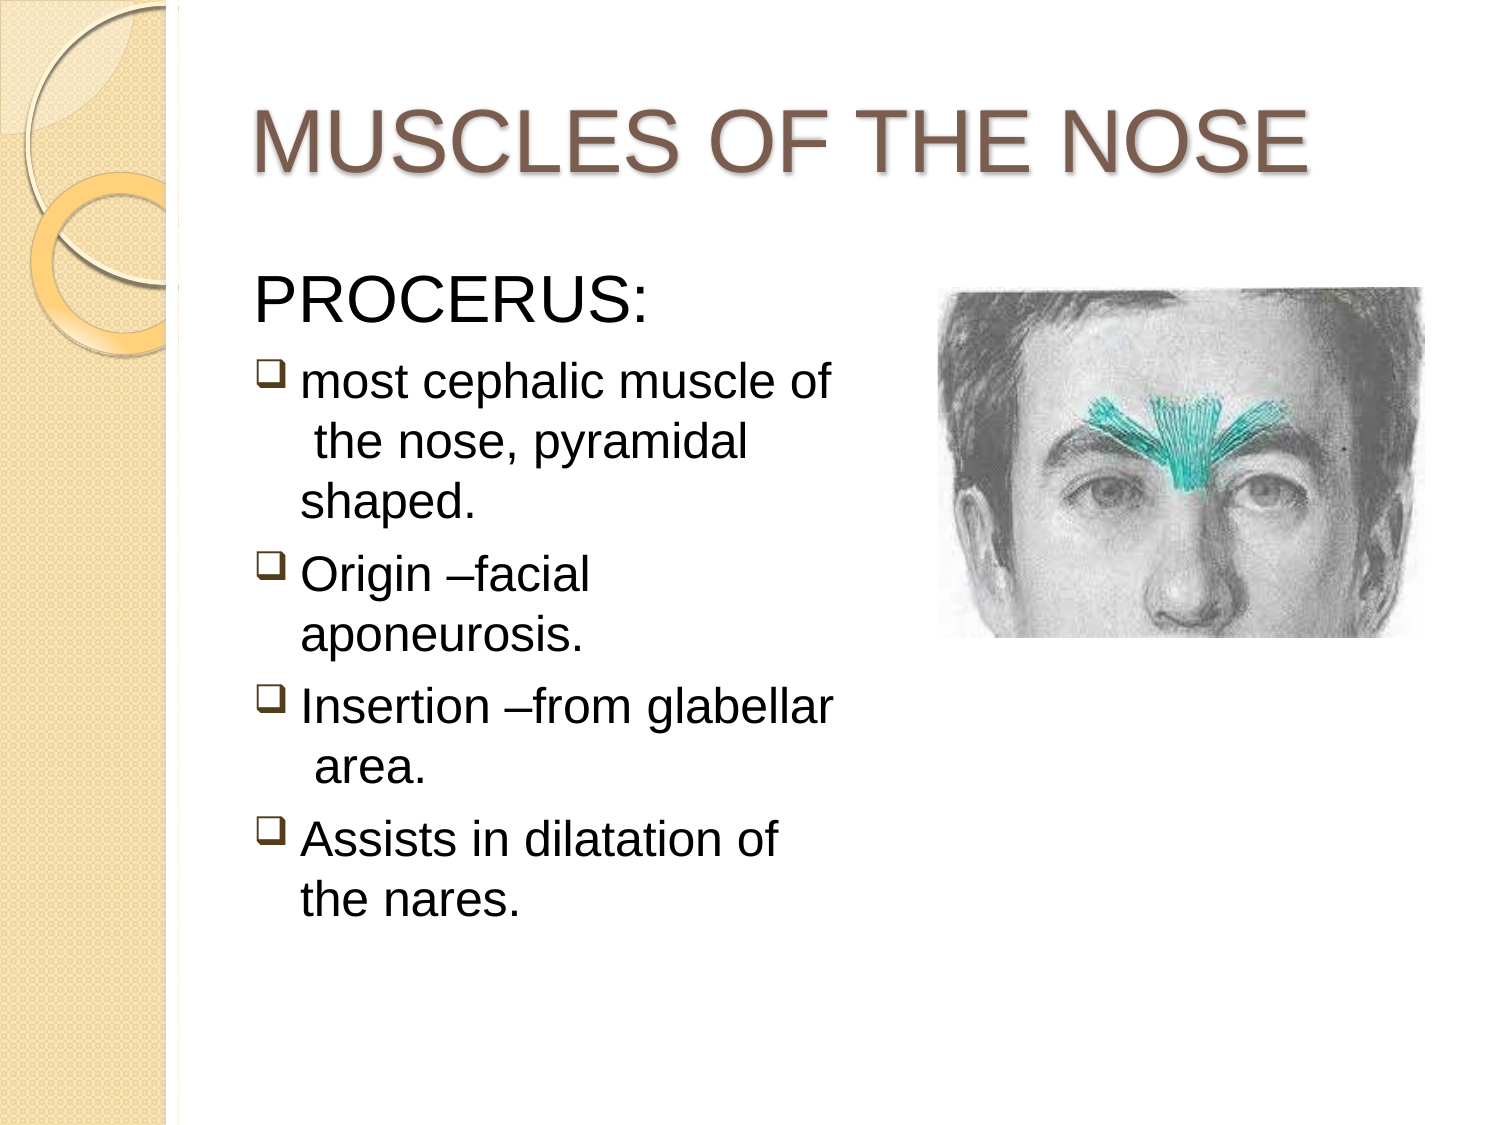

# MUSCLES OF THE NOSE
PROCERUS:
most cephalic muscle of  the nose, pyramidal  shaped.
Origin –facial
aponeurosis.
Insertion –from glabellar  area.
Assists in dilatation of
the nares.